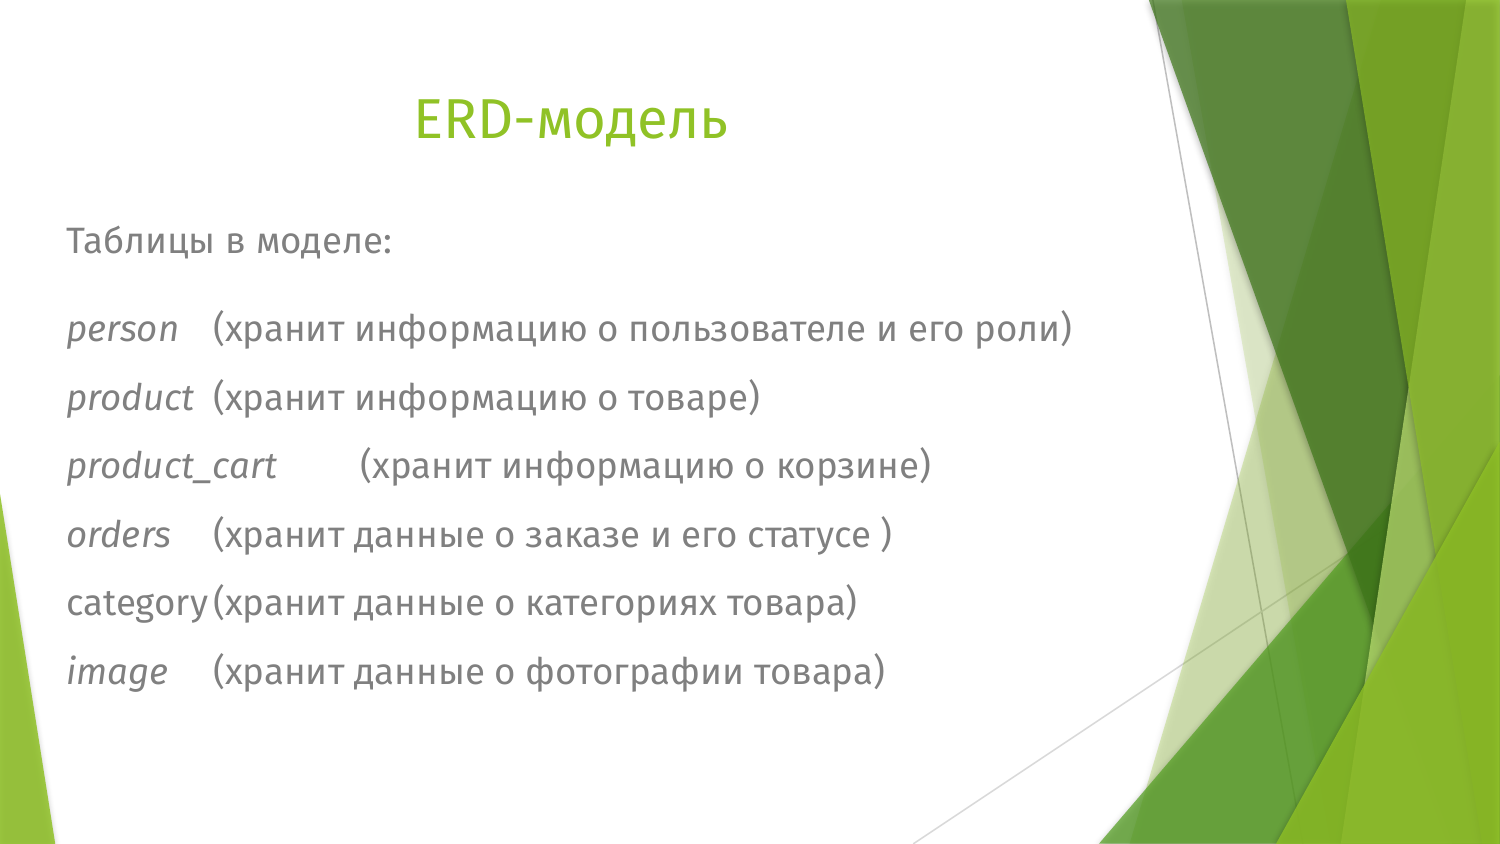

# ERD-модель
Таблицы в моделе:

person				(хранит информацию о пользователе и его роли)
product			(хранит информацию о товаре)
product_cart		(хранит информацию о корзине)
orders				(хранит данные о заказе и его статусе )
category			(хранит данные о категориях товара)
image				(хранит данные о фотографии товара)